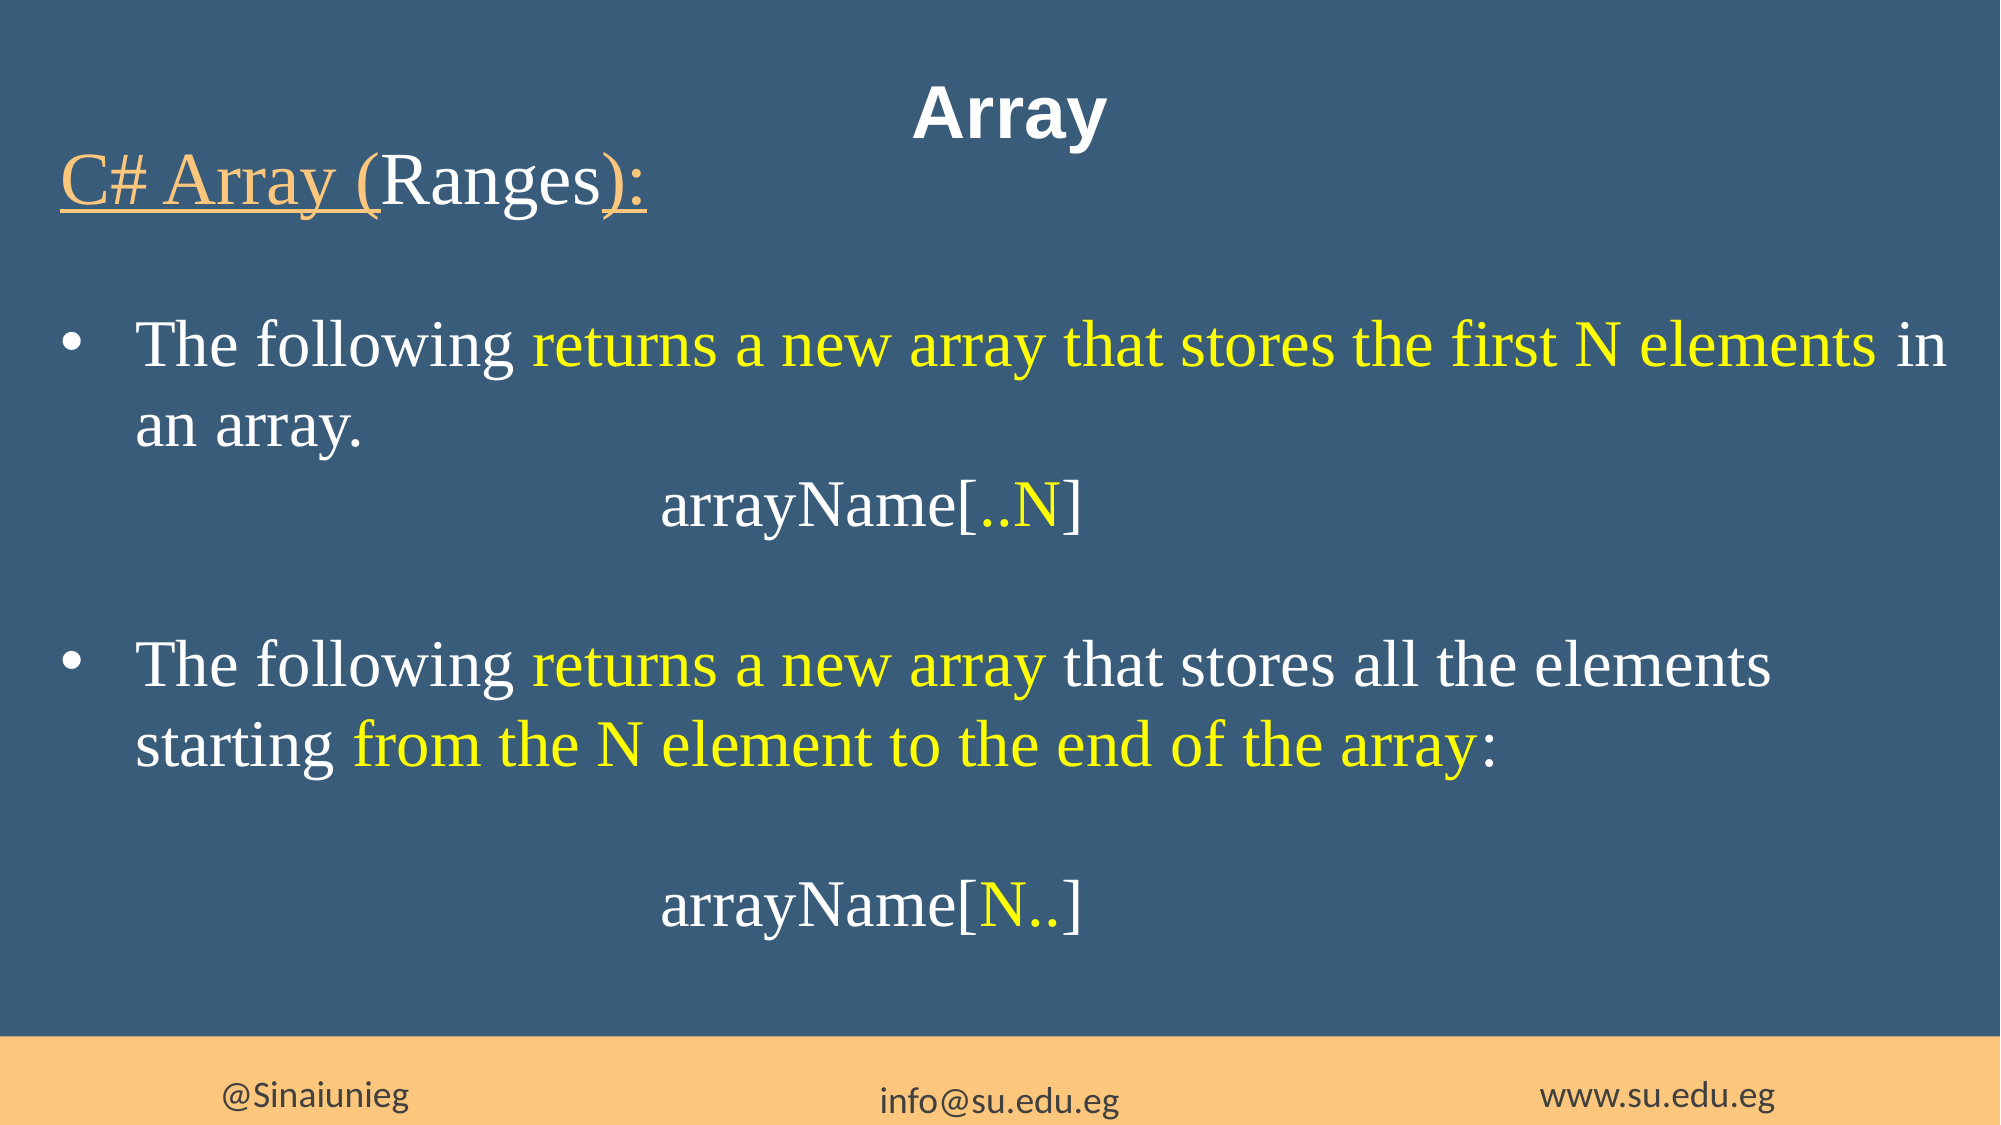

Array
C# Array (Ranges):

The following returns a new array that stores the first N elements in an array.
				arrayName[..N]

The following returns a new array that stores all the elements starting from the N element to the end of the array:

				arrayName[N..]

@Sinaiunieg
www.su.edu.eg
info@su.edu.eg